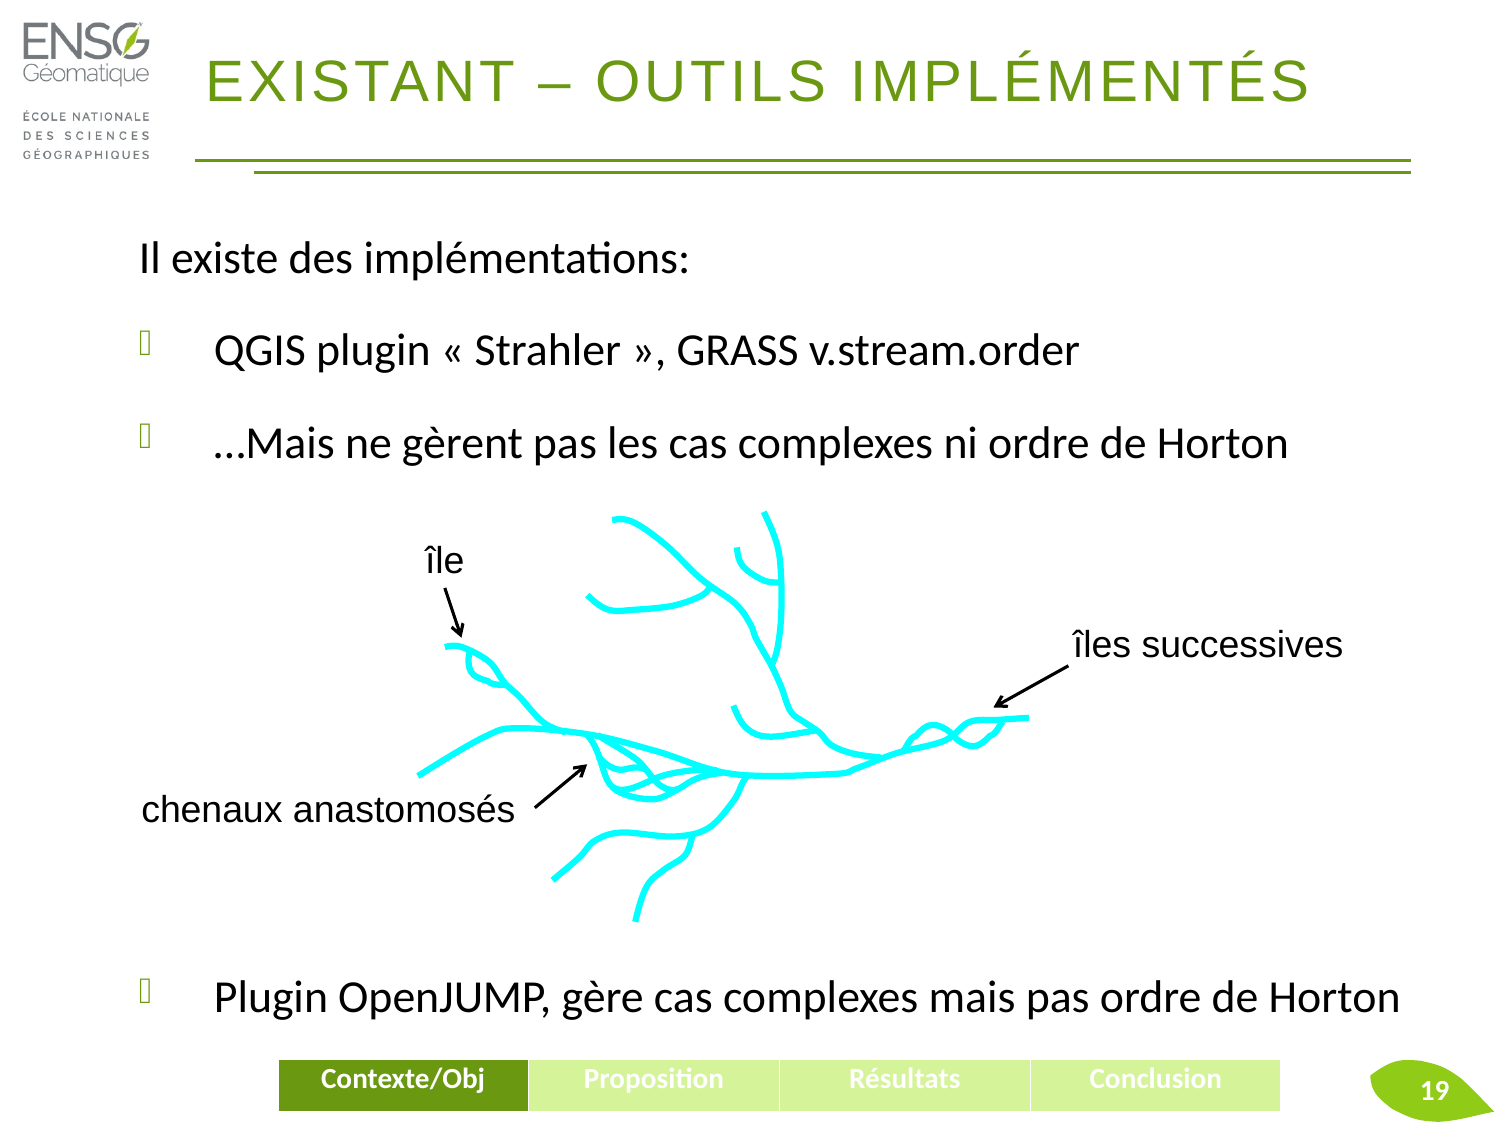

# Existant – outils implémentés
Il existe des implémentations:
QGIS plugin « Strahler », GRASS v.stream.order
…Mais ne gèrent pas les cas complexes ni ordre de Horton

Plugin OpenJUMP, gère cas complexes mais pas ordre de Horton

île
îles successives

chenaux anastomosés

19